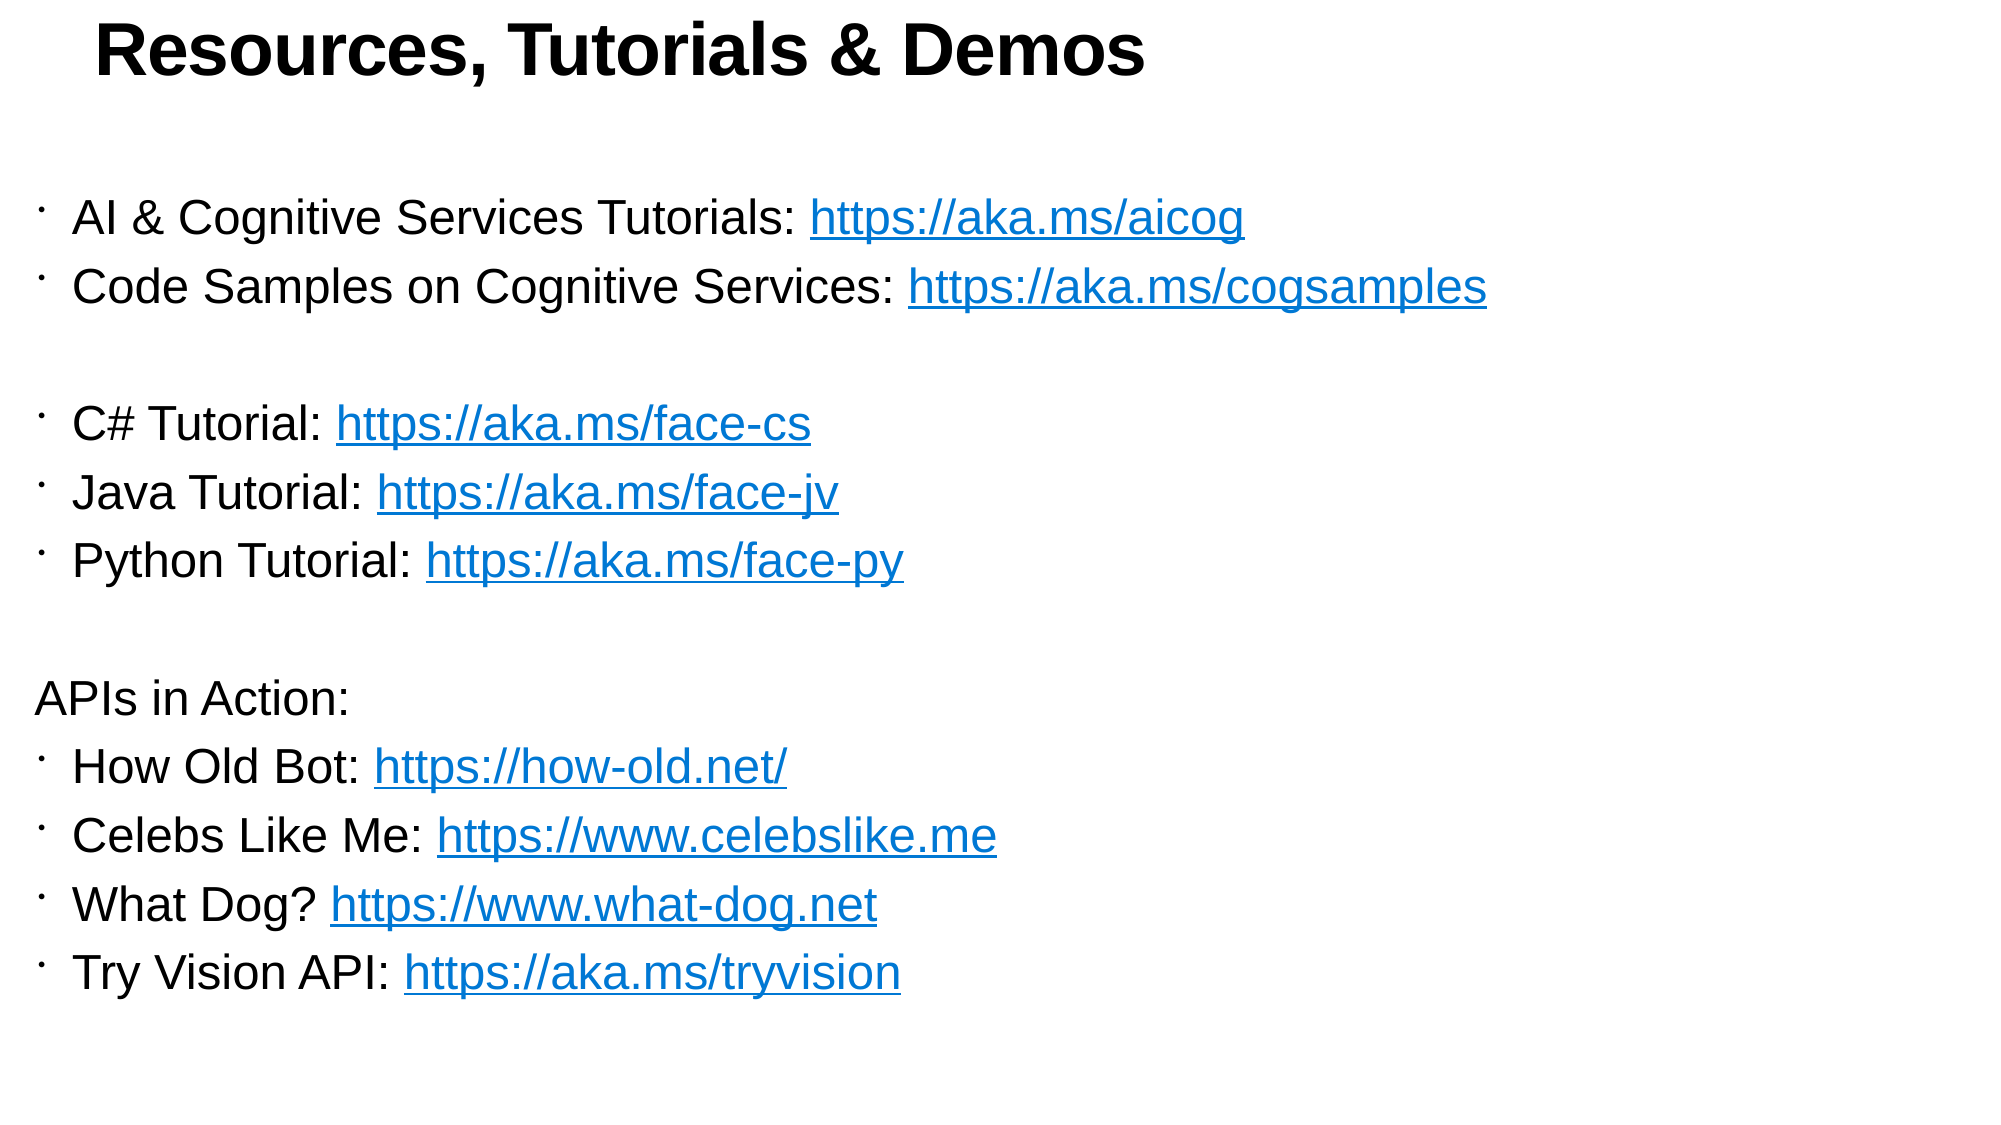

# Resources, Tutorials & Demos
AI & Cognitive Services Tutorials: https://aka.ms/aicog
Code Samples on Cognitive Services: https://aka.ms/cogsamples

C# Tutorial: https://aka.ms/face-cs
Java Tutorial: https://aka.ms/face-jv
Python Tutorial: https://aka.ms/face-py

APIs in Action:
How Old Bot: https://how-old.net/
Celebs Like Me: https://www.celebslike.me
What Dog? https://www.what-dog.net
Try Vision API: https://aka.ms/tryvision